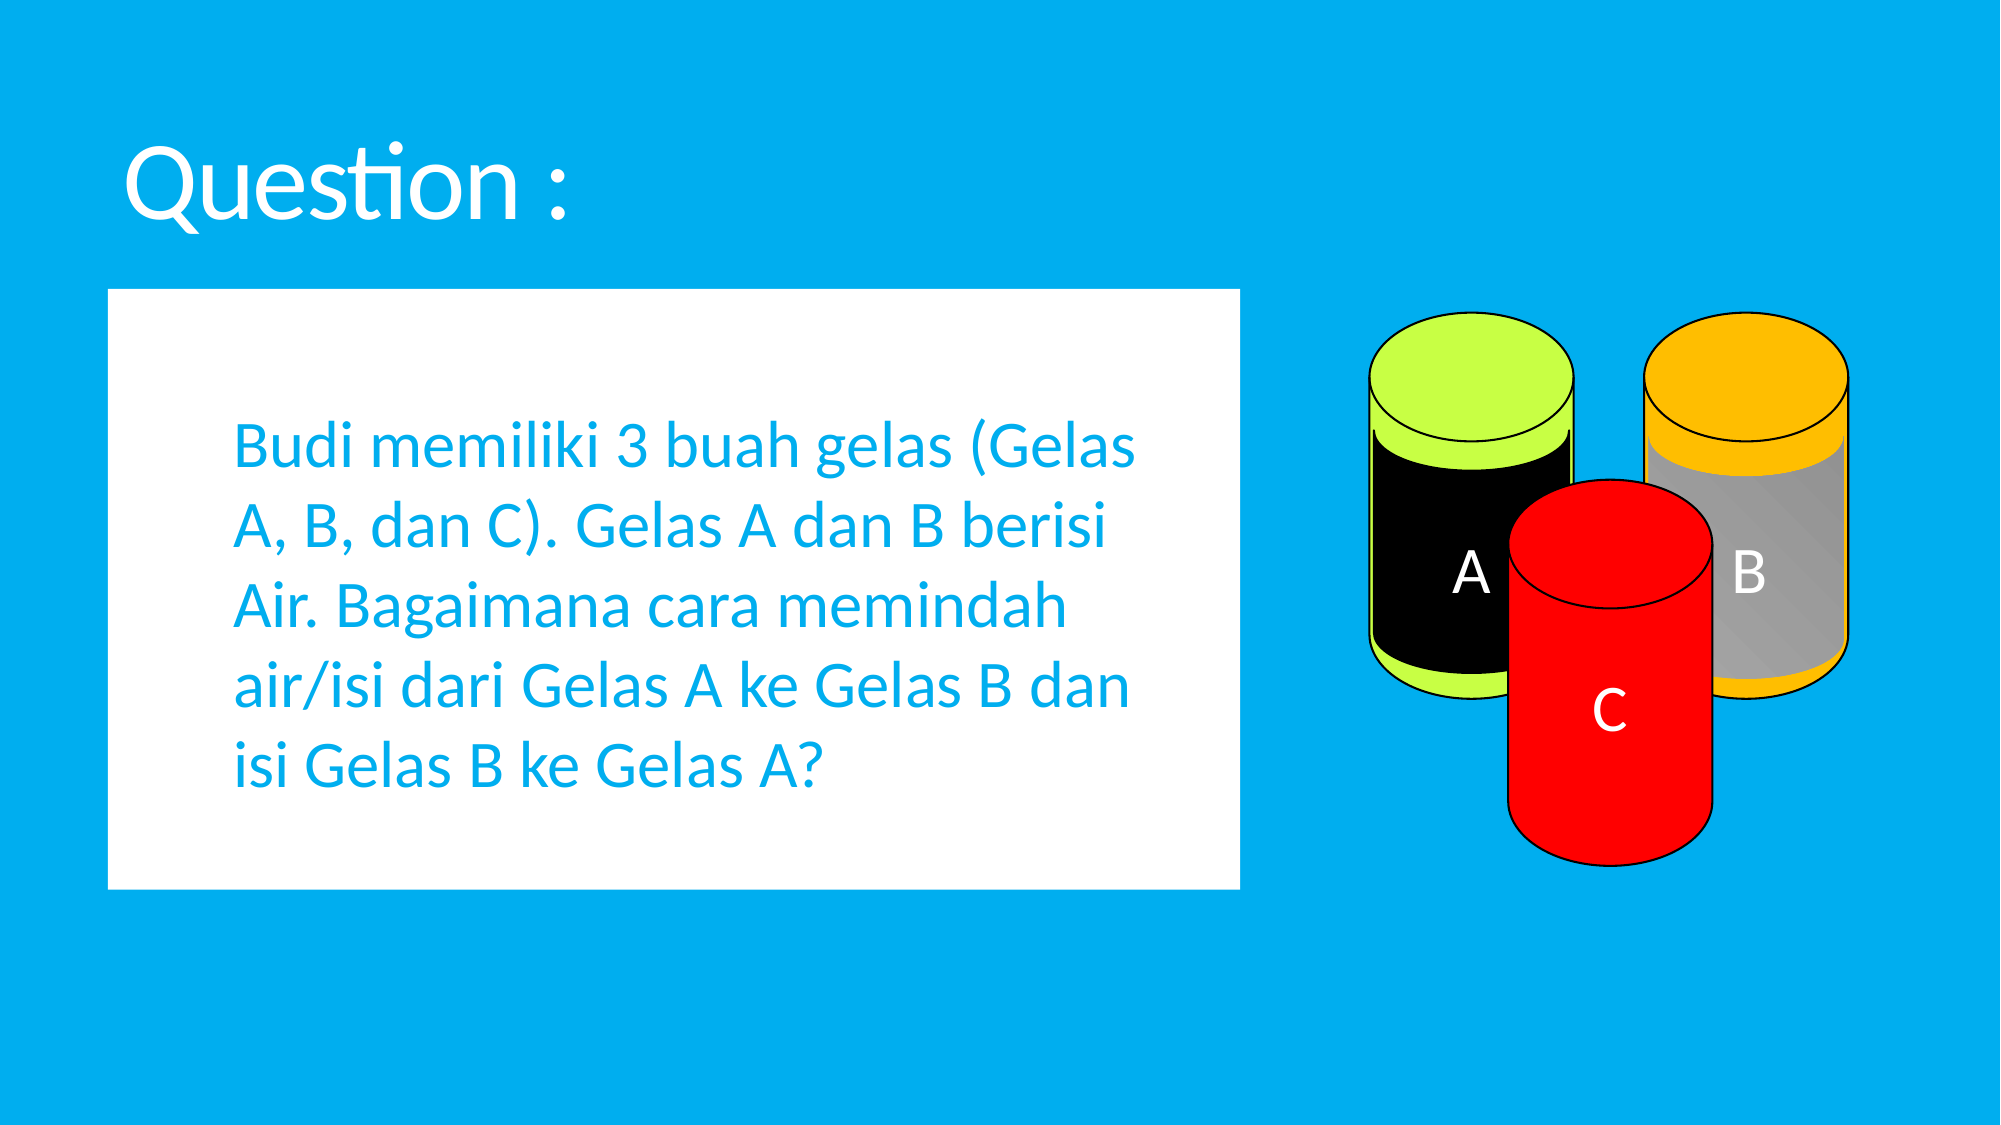

# Question :

C
A
B
Budi memiliki 3 buah gelas (Gelas A, B, dan C). Gelas A dan B berisi Air. Bagaimana cara memindah air/isi dari Gelas A ke Gelas B dan isi Gelas B ke Gelas A?